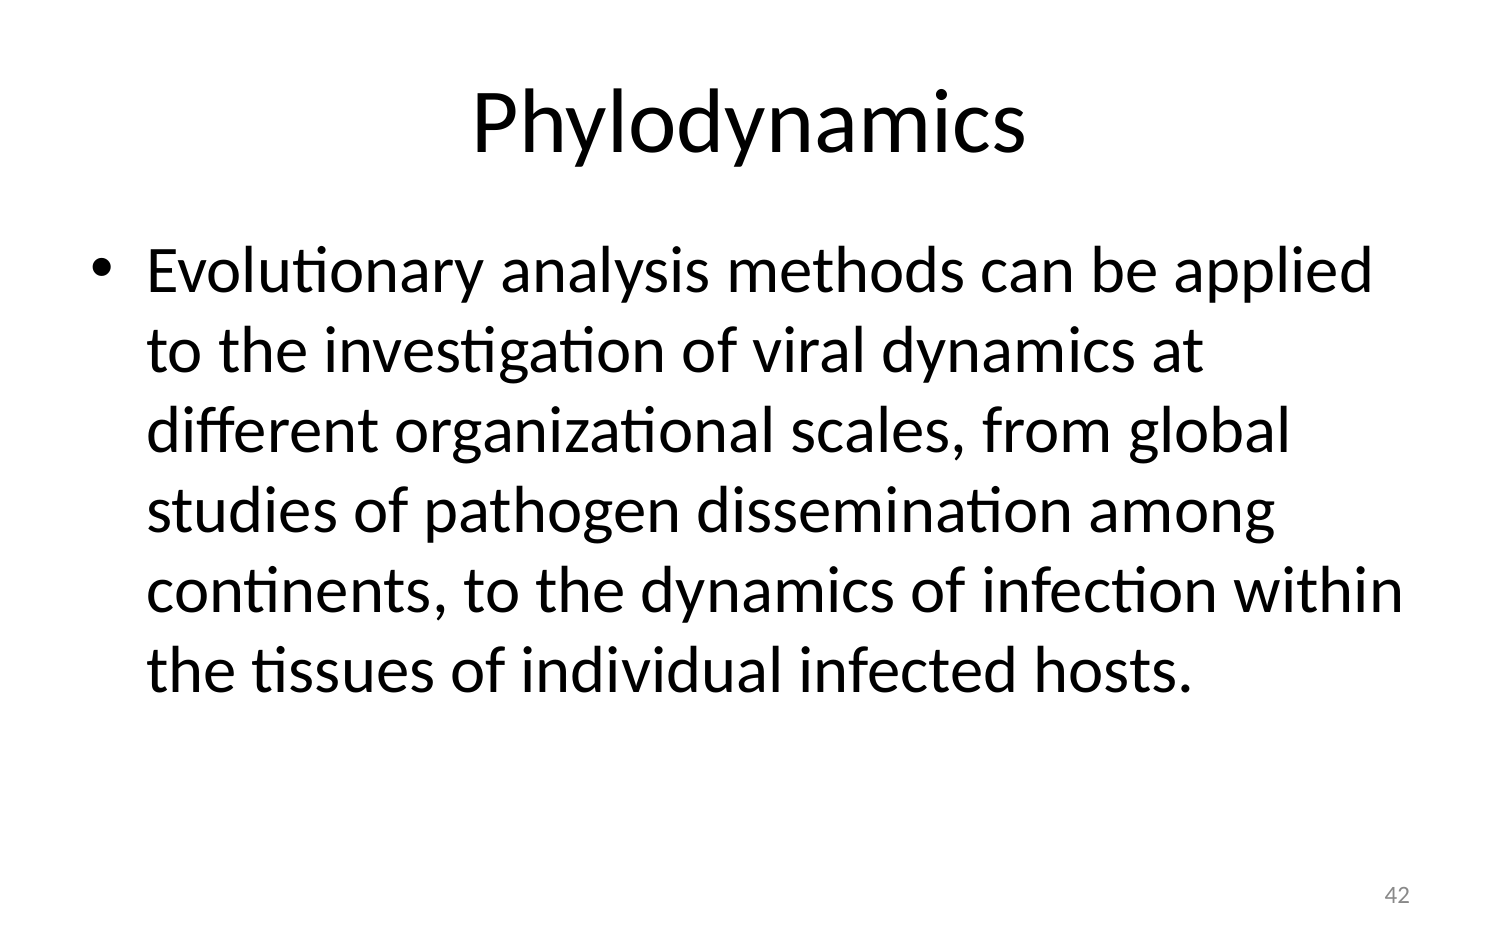

# Phylodynamics
Evolutionary analysis methods can be applied to the investigation of viral dynamics at different organizational scales, from global studies of pathogen dissemination among continents, to the dynamics of infection within the tissues of individual infected hosts.
42